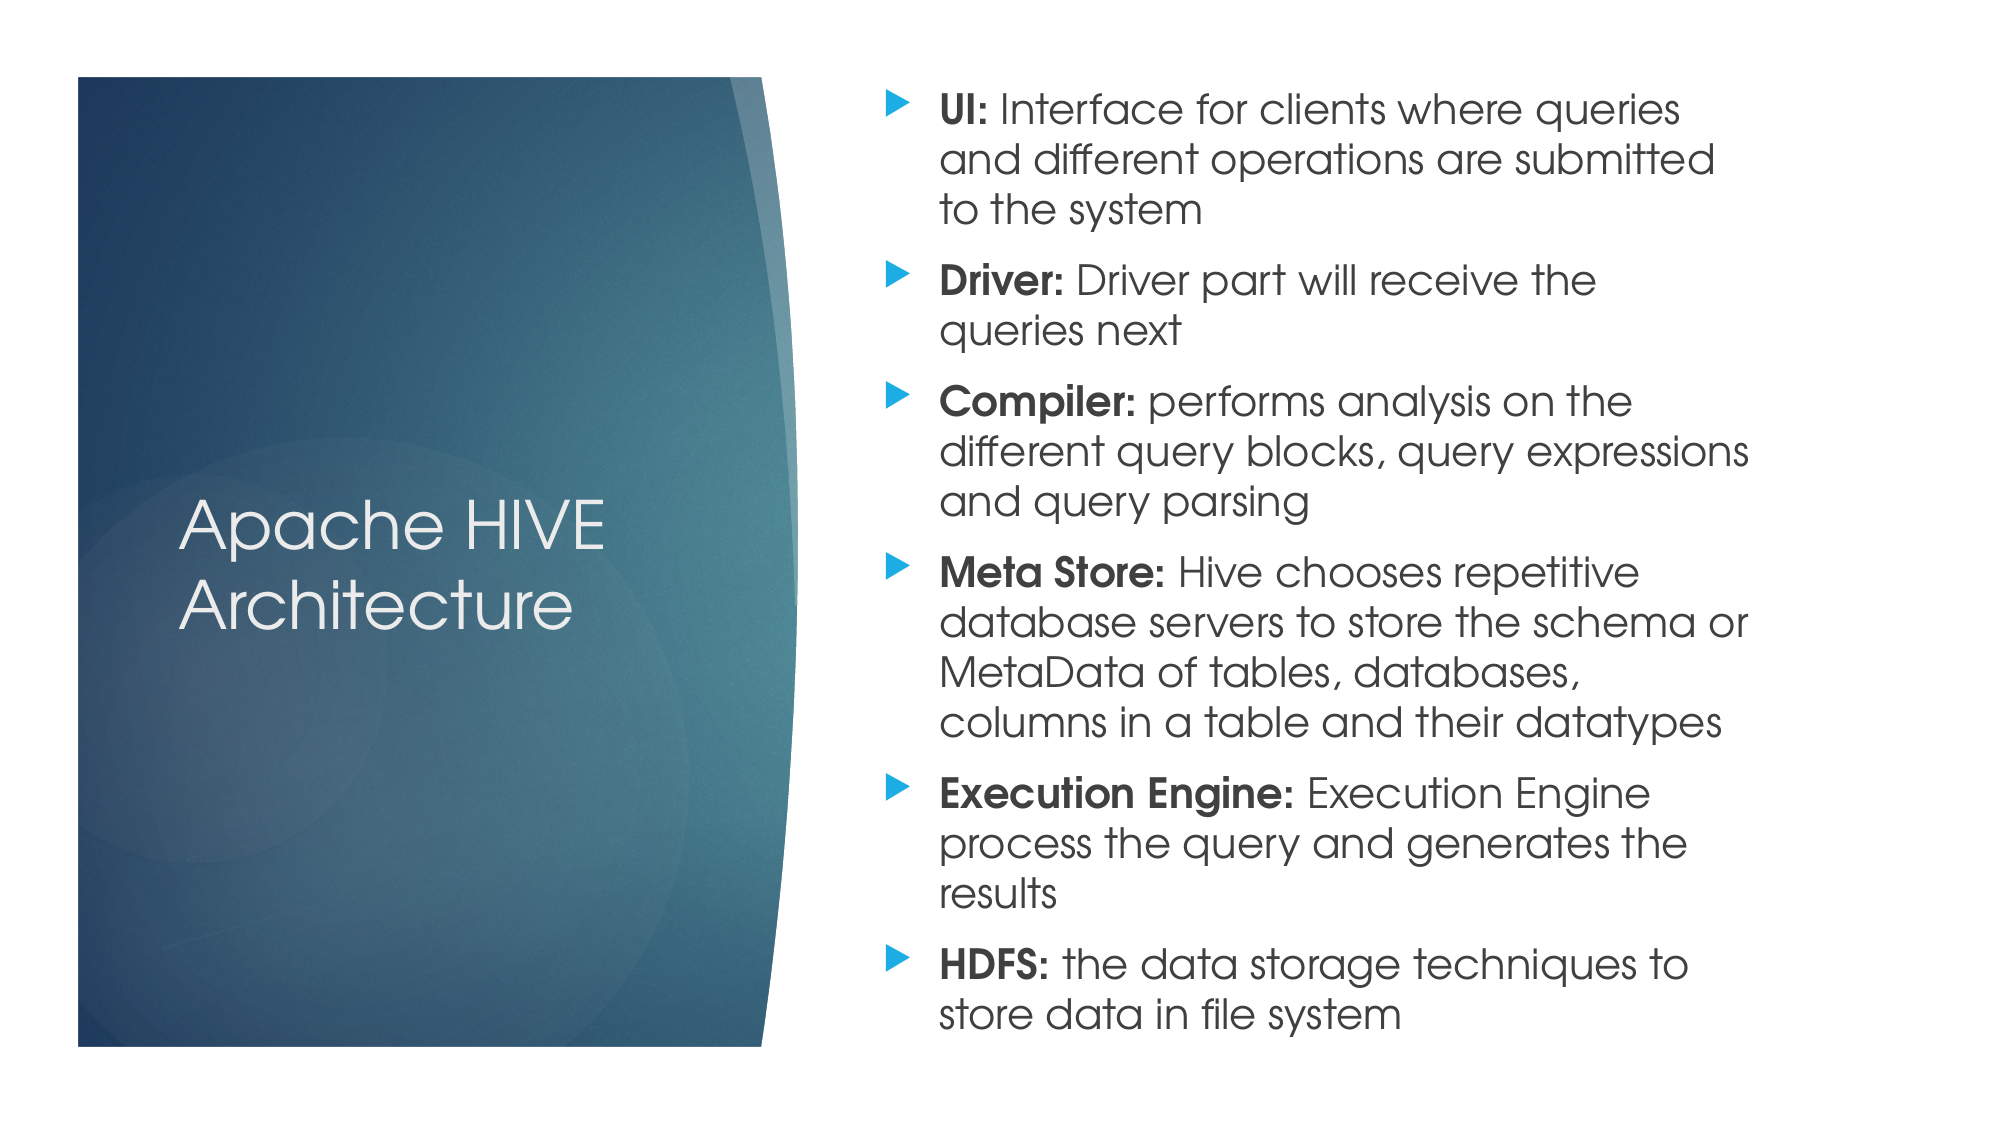

UI: Interface for clients where queries and different operations are submitted to the system
Driver: Driver part will receive the queries next
Compiler: performs analysis on the different query blocks, query expressions and query parsing
Meta Store: Hive chooses repetitive database servers to store the schema or MetaData of tables, databases, columns in a table and their datatypes
Execution Engine: Execution Engine process the query and generates the results
HDFS: the data storage techniques to store data in file system
# Apache HIVE Architecture